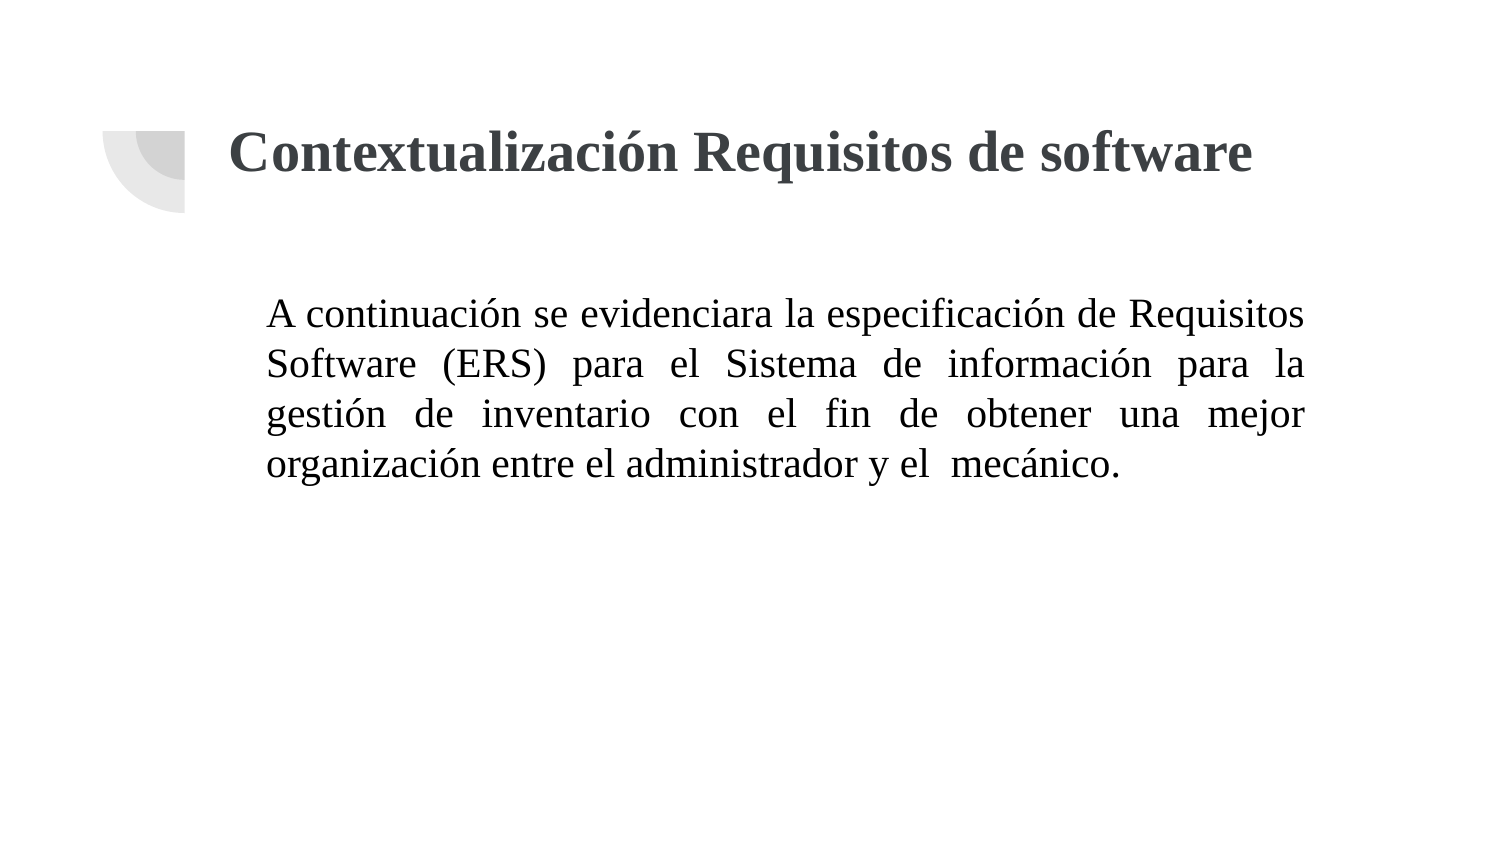

# Contextualización Requisitos de software
A continuación se evidenciara la especificación de Requisitos Software (ERS) para el Sistema de información para la gestión de inventario con el fin de obtener una mejor organización entre el administrador y el  mecánico.